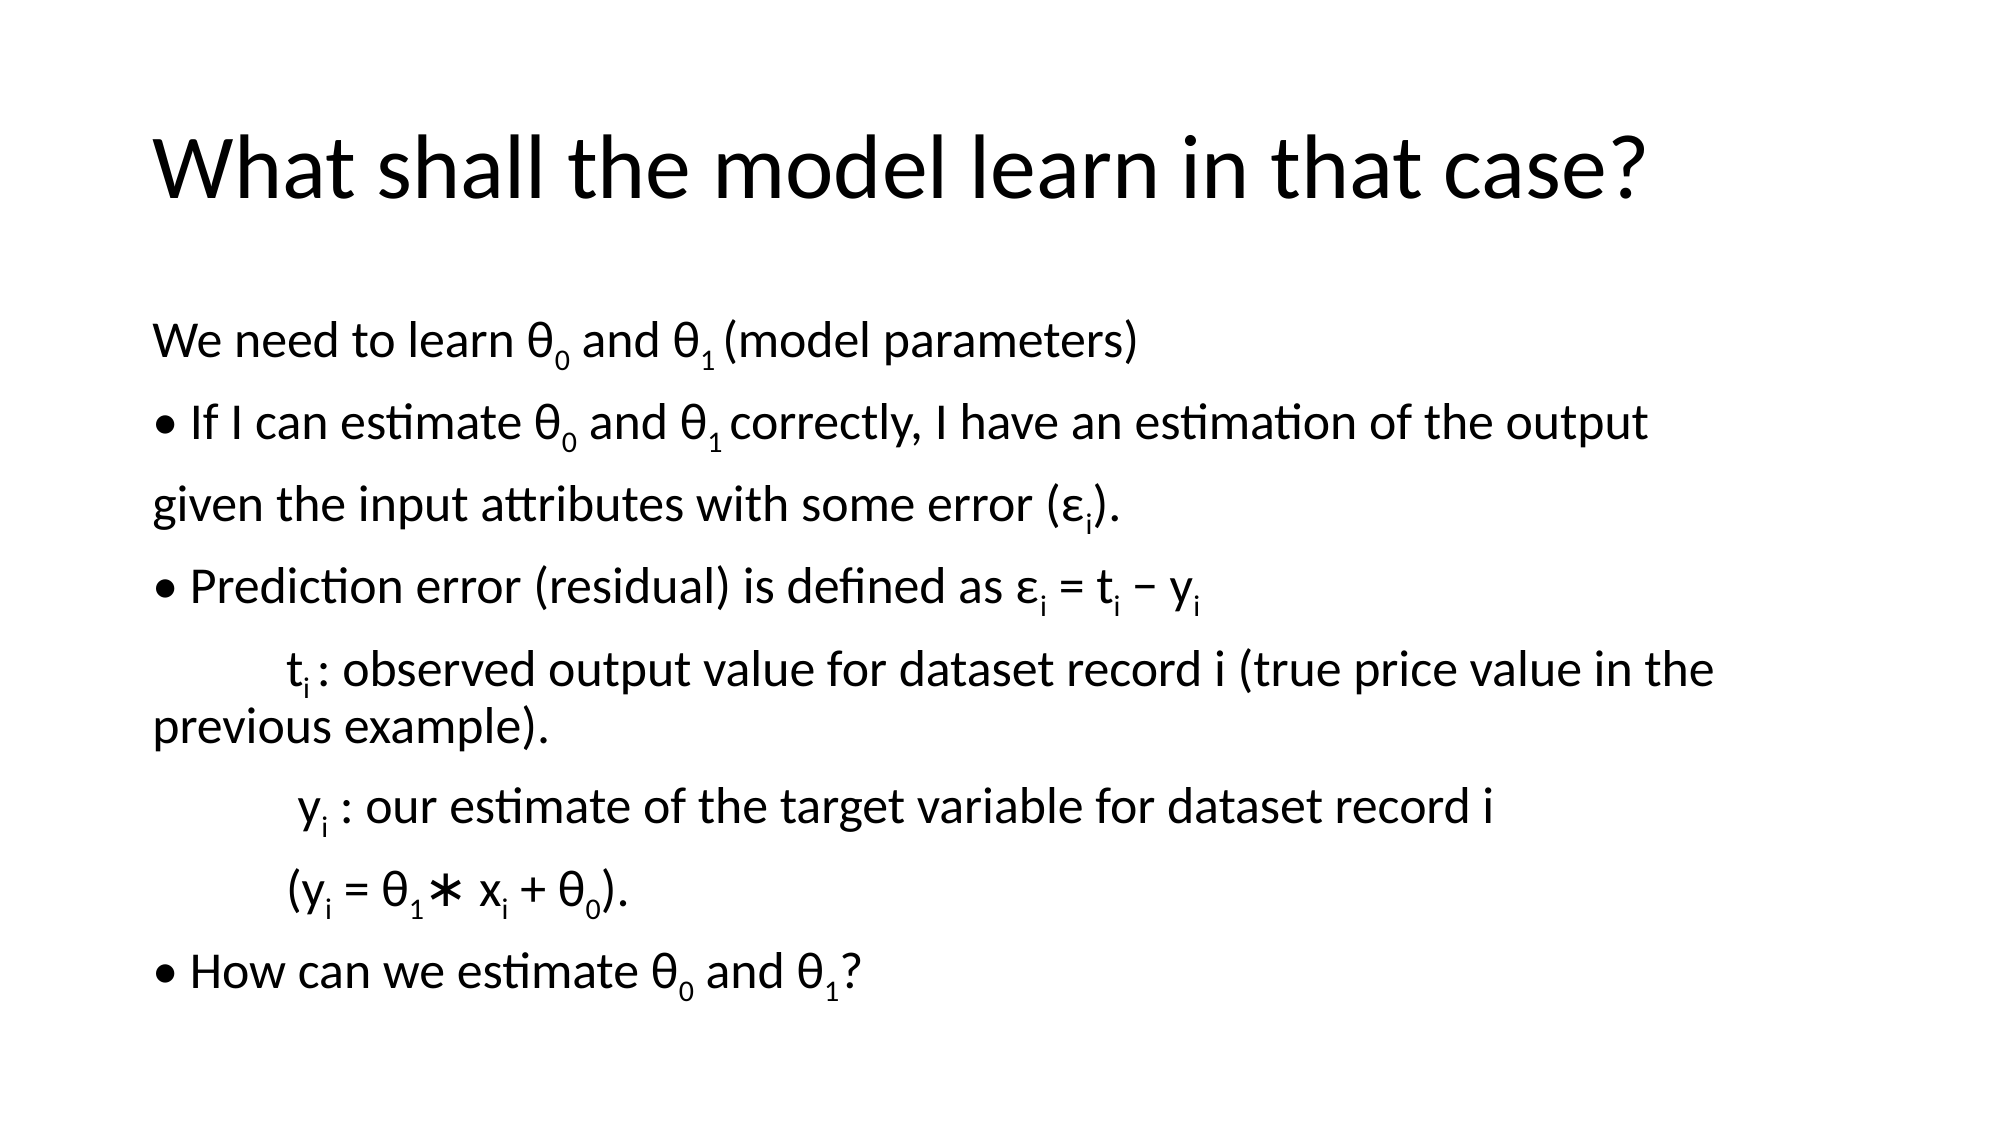

# What shall the model learn in that case?
We need to learn θ0 and θ1 (model parameters)
• If I can estimate θ0 and θ1 correctly, I have an estimation of the output
given the input attributes with some error (εi).
• Prediction error (residual) is defined as εi = ti − yi
 	ti : observed output value for dataset record i (true price value in the 		previous example).
	 yi : our estimate of the target variable for dataset record i
	(yi = θ1∗ xi + θ0).
• How can we estimate θ0 and θ1?